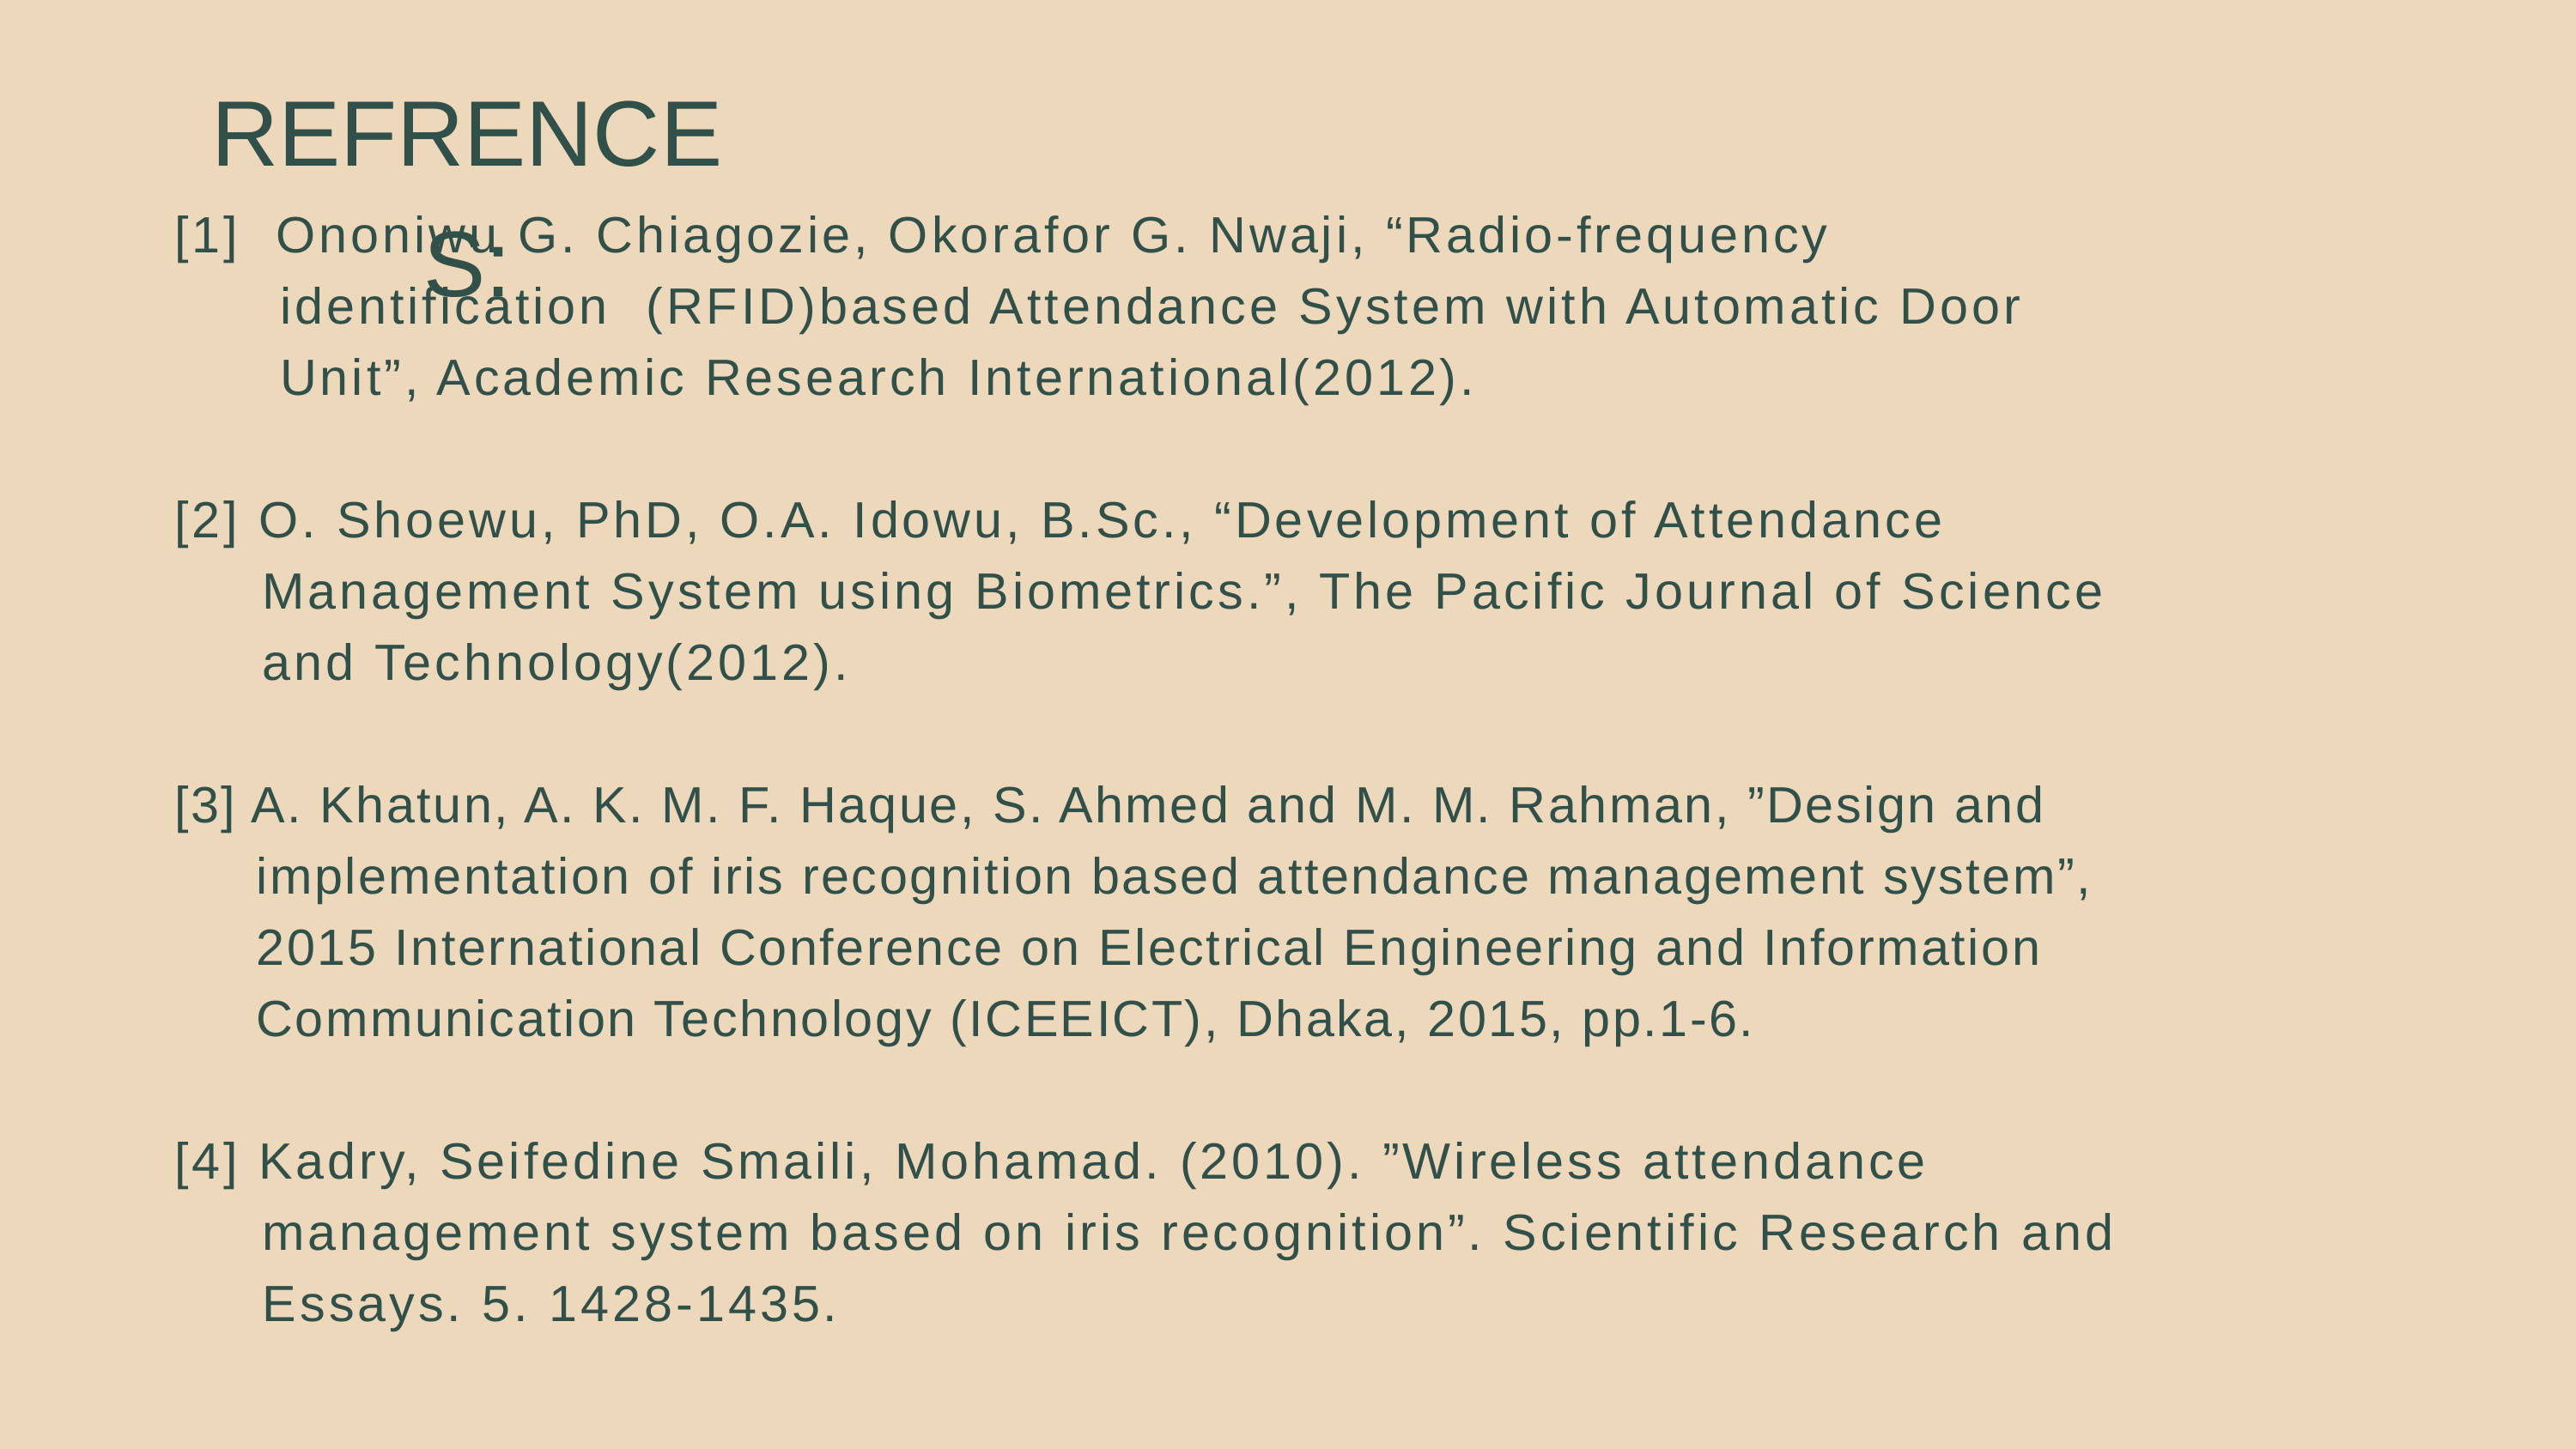

REFRENCES:
[1]  Ononiwu G. Chiagozie, Okorafor G. Nwaji, “Radio-frequency
      identification  (RFID)based Attendance System with Automatic Door
      Unit”, Academic Research International(2012).

[2] O. Shoewu, PhD, O.A. Idowu, B.Sc., “Development of Attendance
     Management System using Biometrics.”, The Pacific Journal of Science
     and Technology(2012).

[3] A. Khatun, A. K. M. F. Haque, S. Ahmed and M. M. Rahman, ”Design and
     implementation of iris recognition based attendance management system”,
     2015 International Conference on Electrical Engineering and Information
     Communication Technology (ICEEICT), Dhaka, 2015, pp.1-6.

[4] Kadry, Seifedine Smaili, Mohamad. (2010). ”Wireless attendance
     management system based on iris recognition”. Scientific Research and
     Essays. 5. 1428-1435.